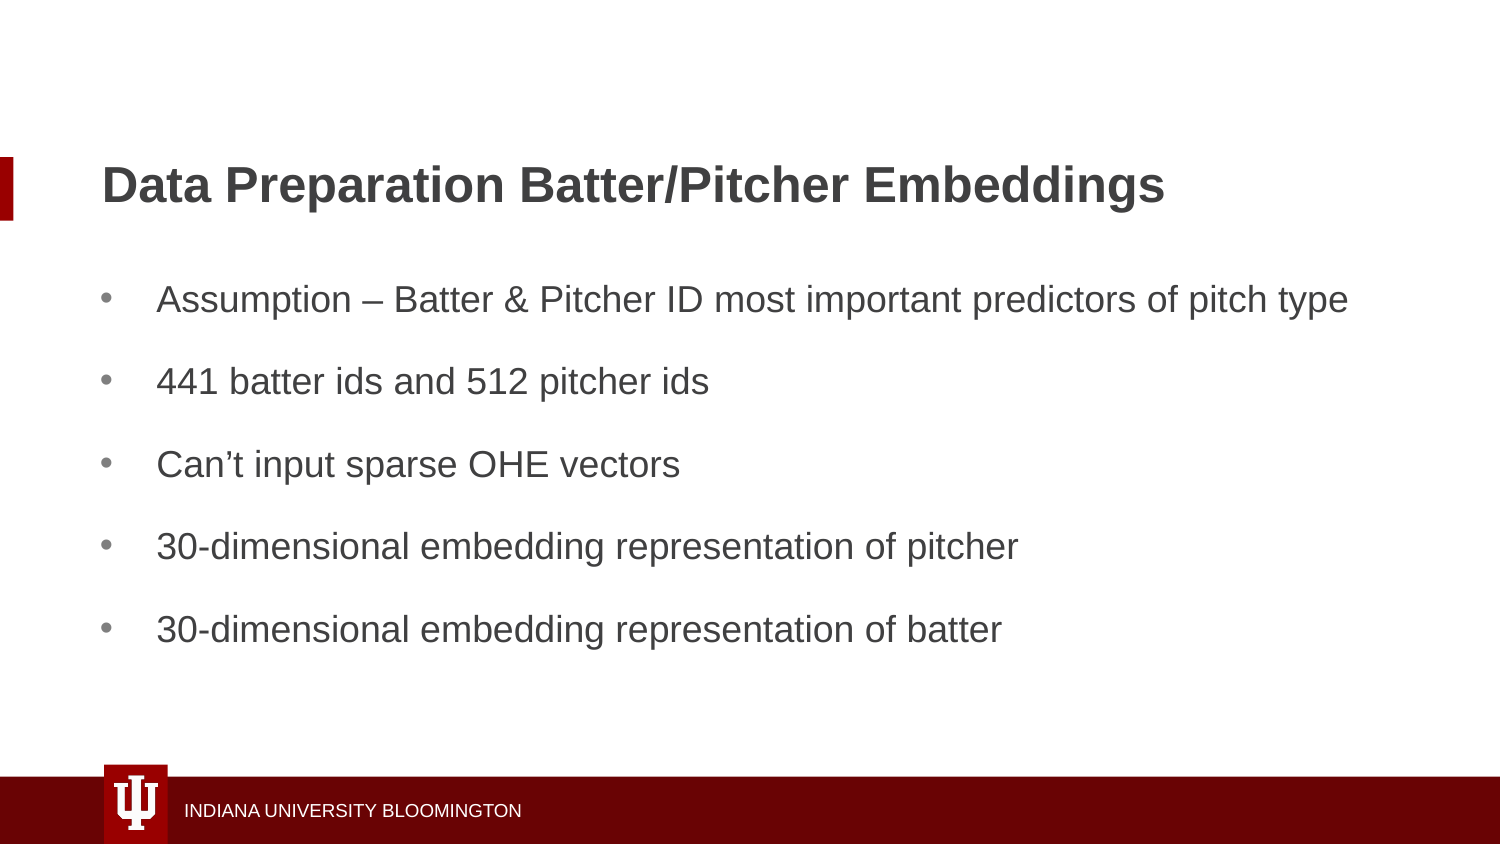

# Data Preparation Batter/Pitcher Embeddings
Assumption – Batter & Pitcher ID most important predictors of pitch type
441 batter ids and 512 pitcher ids
Can’t input sparse OHE vectors
30-dimensional embedding representation of pitcher
30-dimensional embedding representation of batter